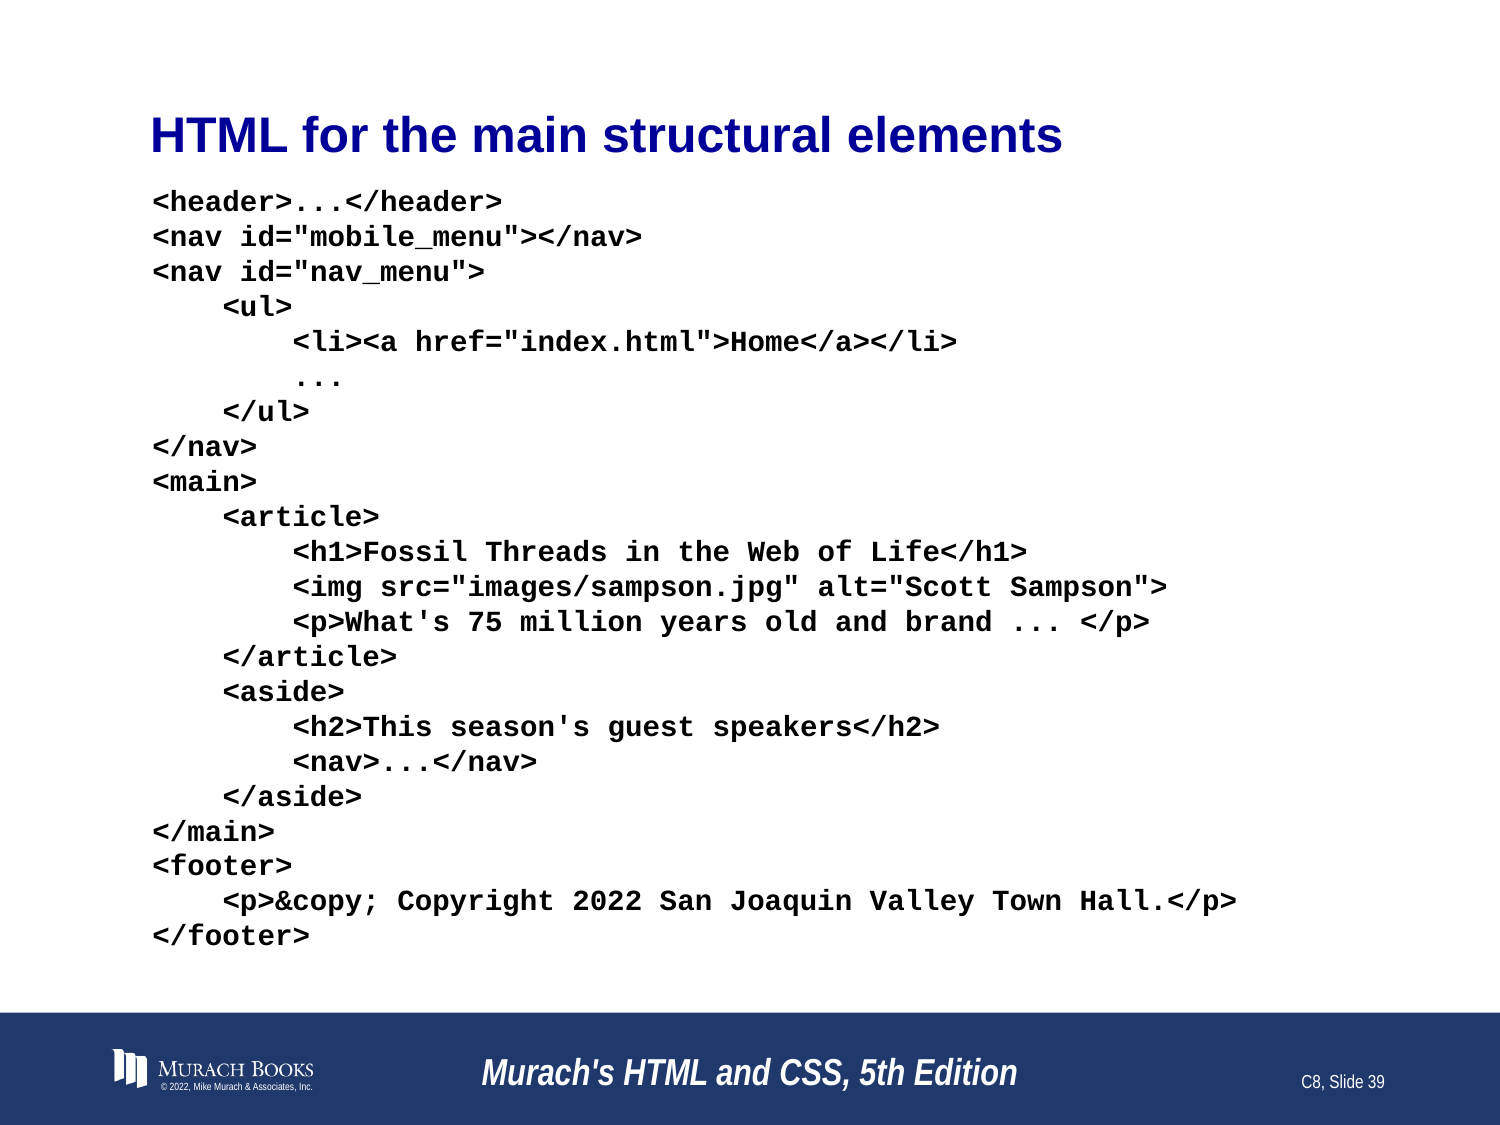

# HTML for the main structural elements
<header>...</header>
<nav id="mobile_menu"></nav>
<nav id="nav_menu">
    <ul>
        <li><a href="index.html">Home</a></li>
        ...
    </ul>
</nav>
<main>
    <article>
        <h1>Fossil Threads in the Web of Life</h1>
        <img src="images/sampson.jpg" alt="Scott Sampson">
        <p>What's 75 million years old and brand ... </p>
    </article>
    <aside>
        <h2>This season's guest speakers</h2>
        <nav>...</nav>
    </aside>
</main>
<footer>
    <p>&copy; Copyright 2022 San Joaquin Valley Town Hall.</p>
</footer>

© 2022, Mike Murach & Associates, Inc.
Murach's HTML and CSS, 5th Edition

C8, Slide 39